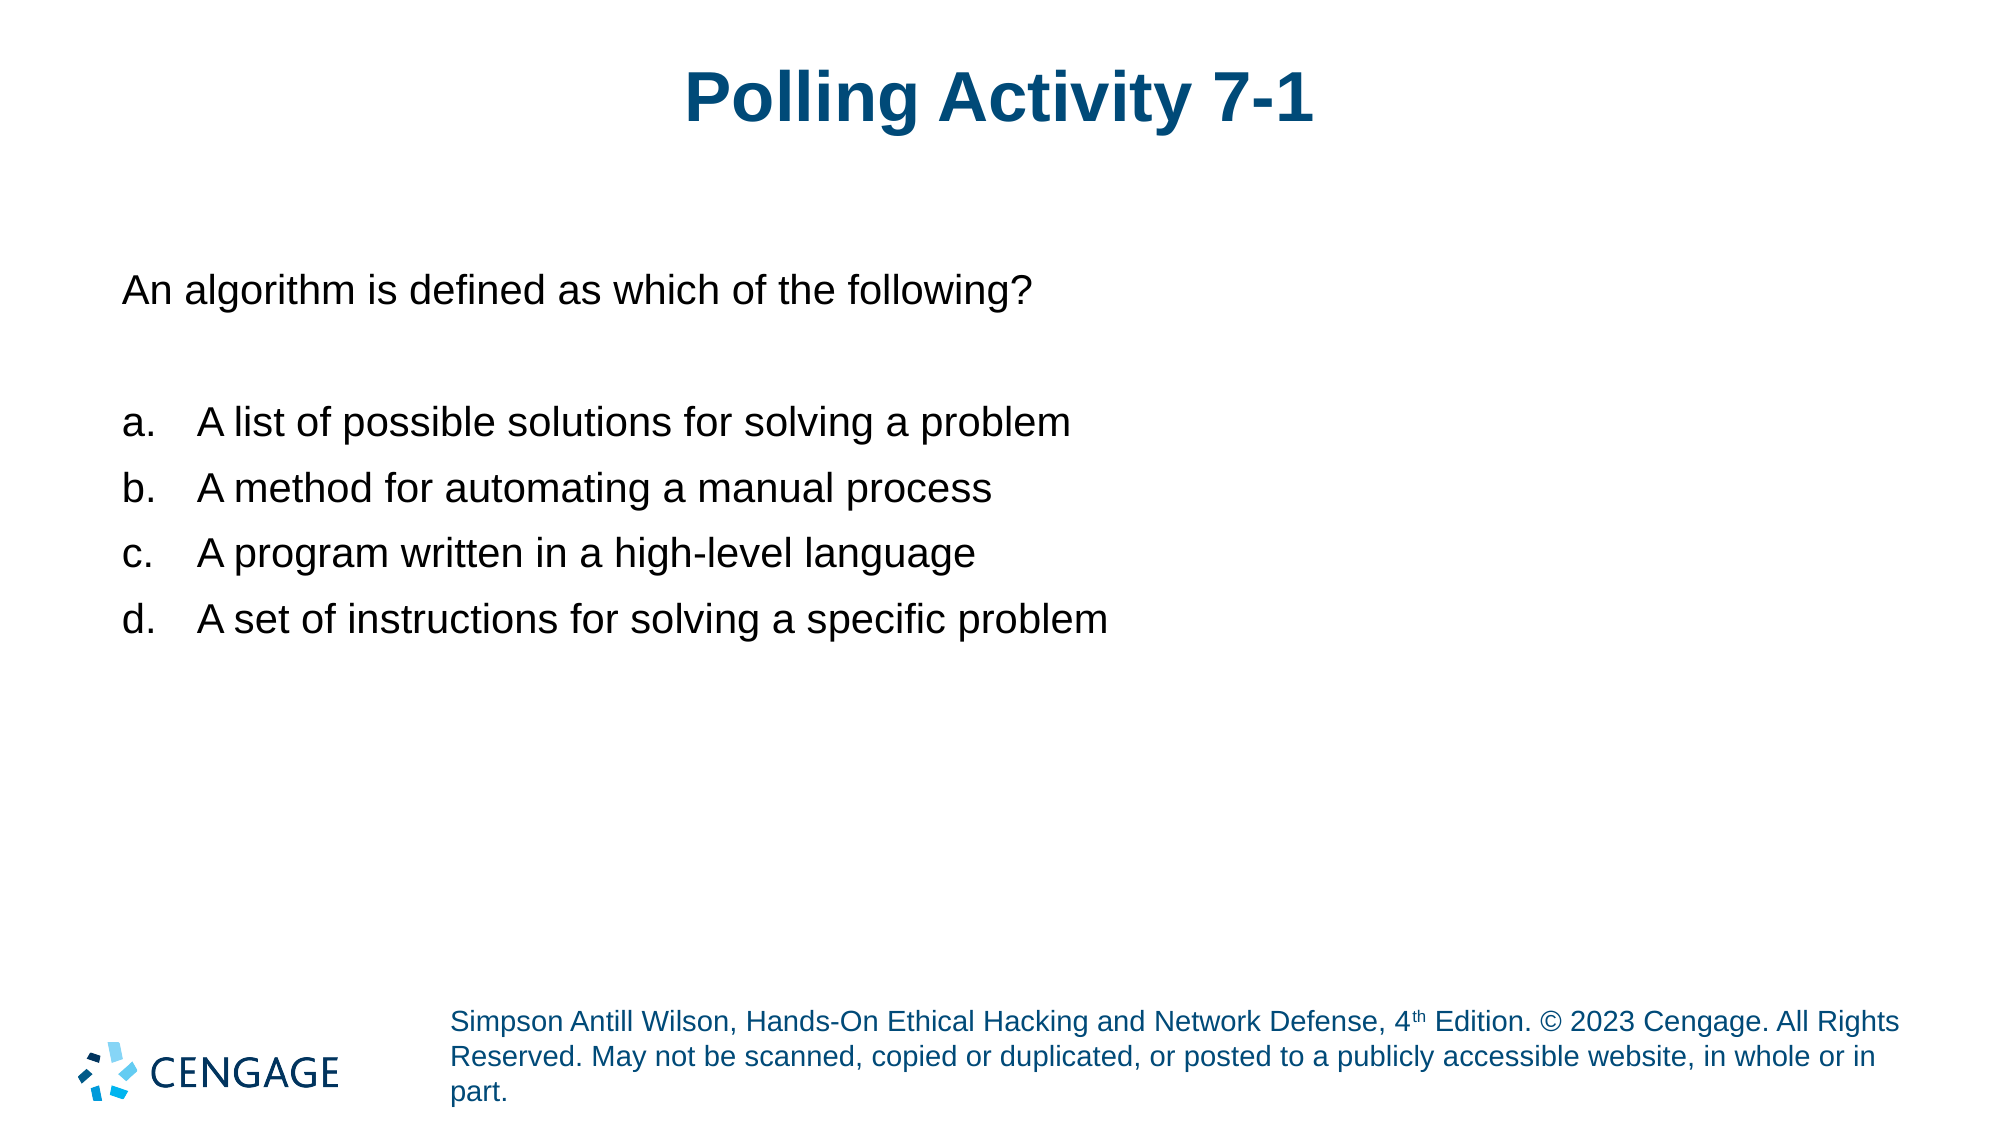

# Polling Activity 7-1
An algorithm is defined as which of the following?

A list of possible solutions for solving a problem
A method for automating a manual process
A program written in a high-level language
A set of instructions for solving a specific problem